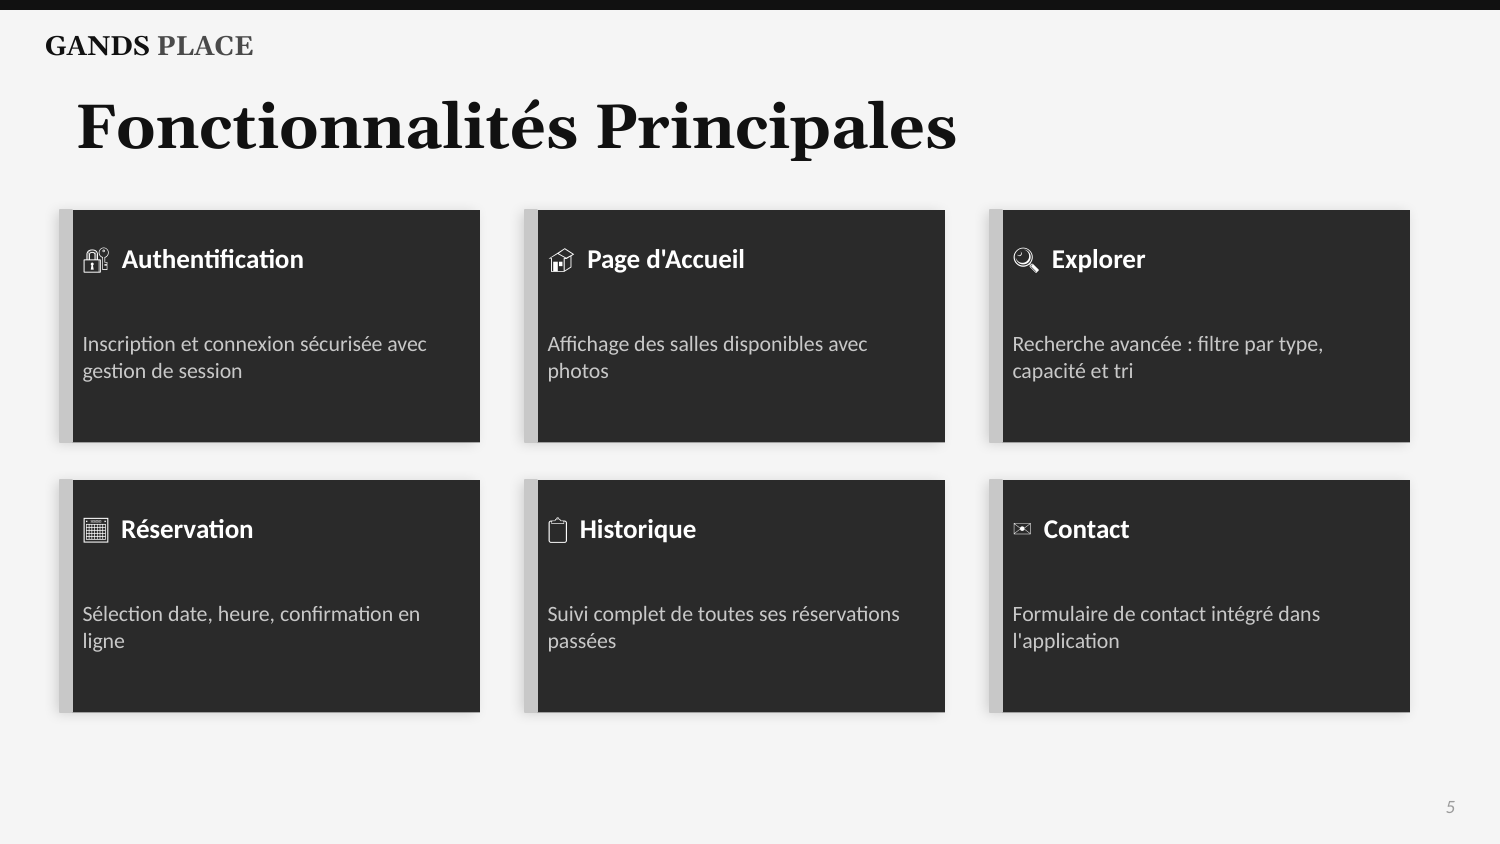

GANDS PLACE
Fonctionnalités Principales

🔐  Authentification
🏠  Page d'Accueil
🔍  Explorer
Inscription et connexion sécurisée avec gestion de session
Affichage des salles disponibles avec photos
Recherche avancée : filtre par type, capacité et tri

📅  Réservation
📋  Historique
✉️  Contact
Sélection date, heure, confirmation en ligne
Suivi complet de toutes ses réservations passées
Formulaire de contact intégré dans l'application
5